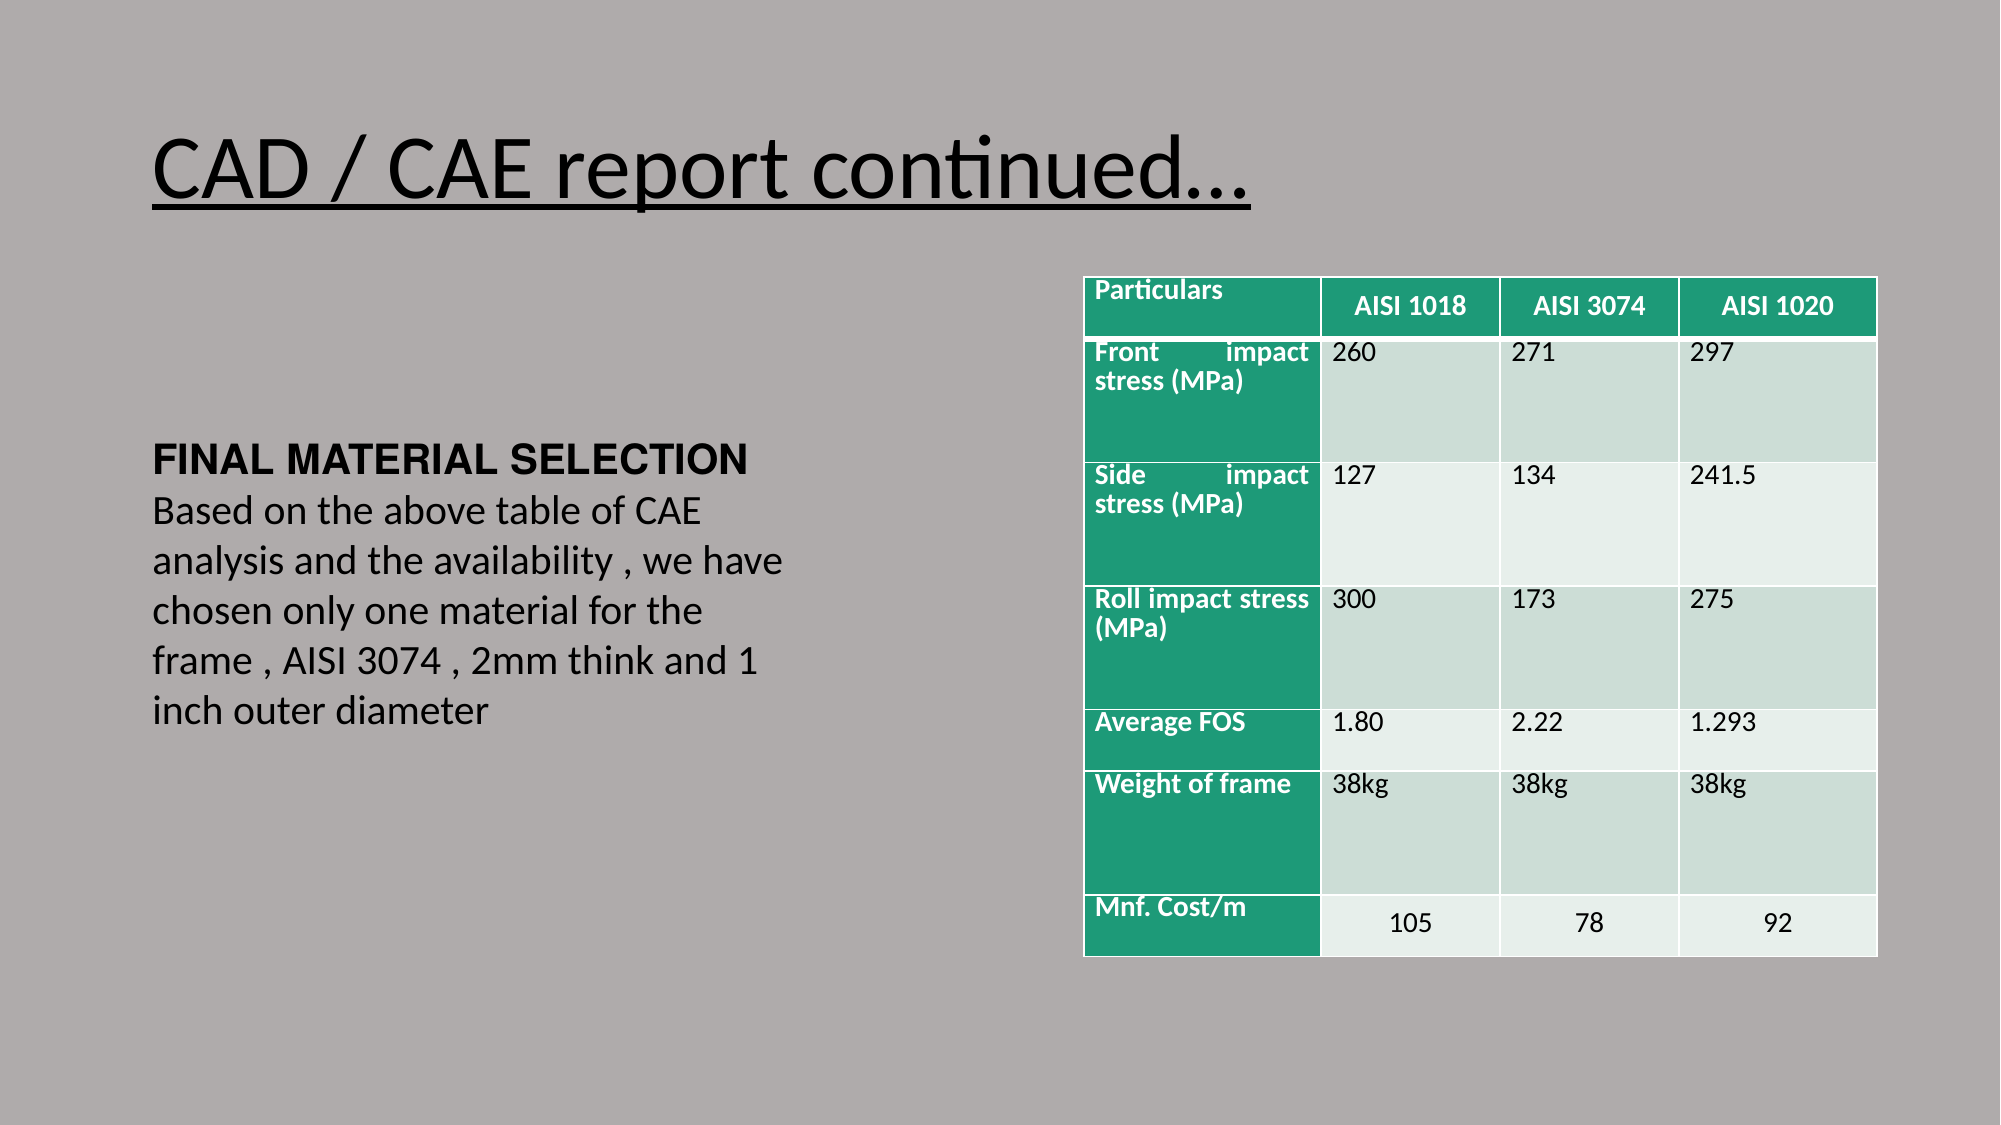

# CAD / CAE report continued…
| Particulars | AISI 1018 | AISI 3074 | AISI 1020 |
| --- | --- | --- | --- |
| Front impact stress (MPa) | 260 | 271 | 297 |
| Side impact stress (MPa) | 127 | 134 | 241.5 |
| Roll impact stress (MPa) | 300 | 173 | 275 |
| Average FOS | 1.80 | 2.22 | 1.293 |
| Weight of frame | 38kg | 38kg | 38kg |
| Mnf. Cost/m | 105 | 78 | 92 |
FINAL MATERIAL SELECTION
Based on the above table of CAE analysis and the availability , we have chosen only one material for the frame , AISI 3074 , 2mm think and 1 inch outer diameter